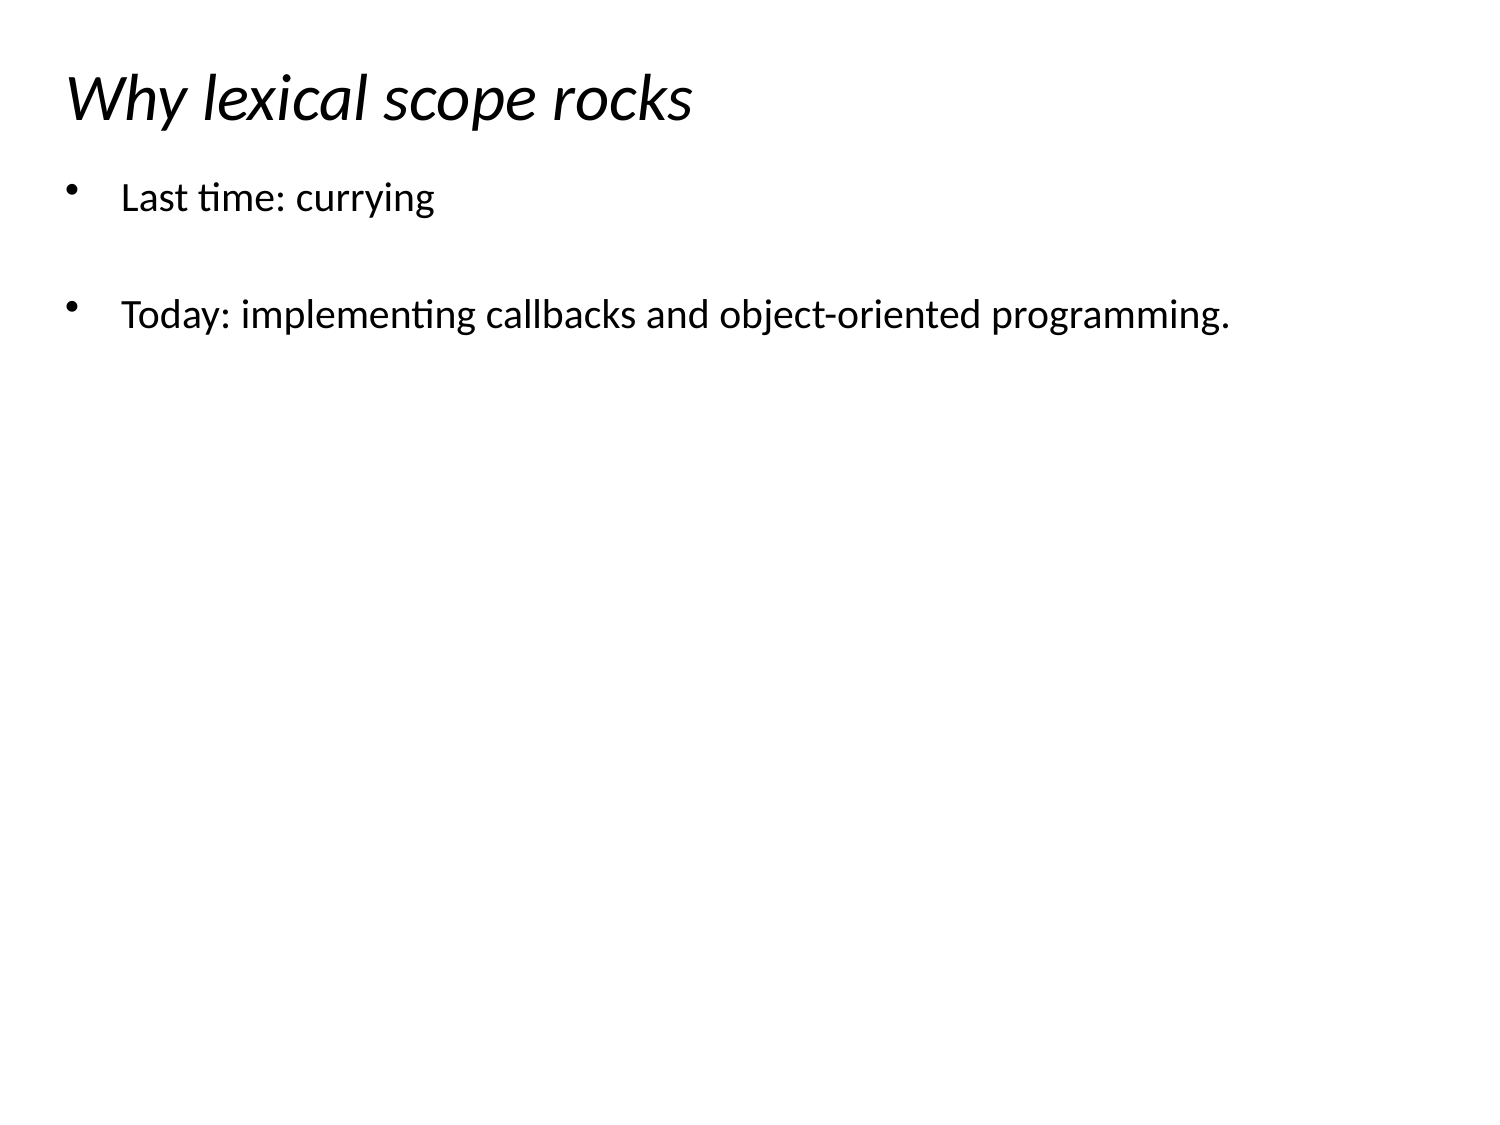

# Why lexical scope rocks
Last time: currying

Today: implementing callbacks and object-oriented programming.